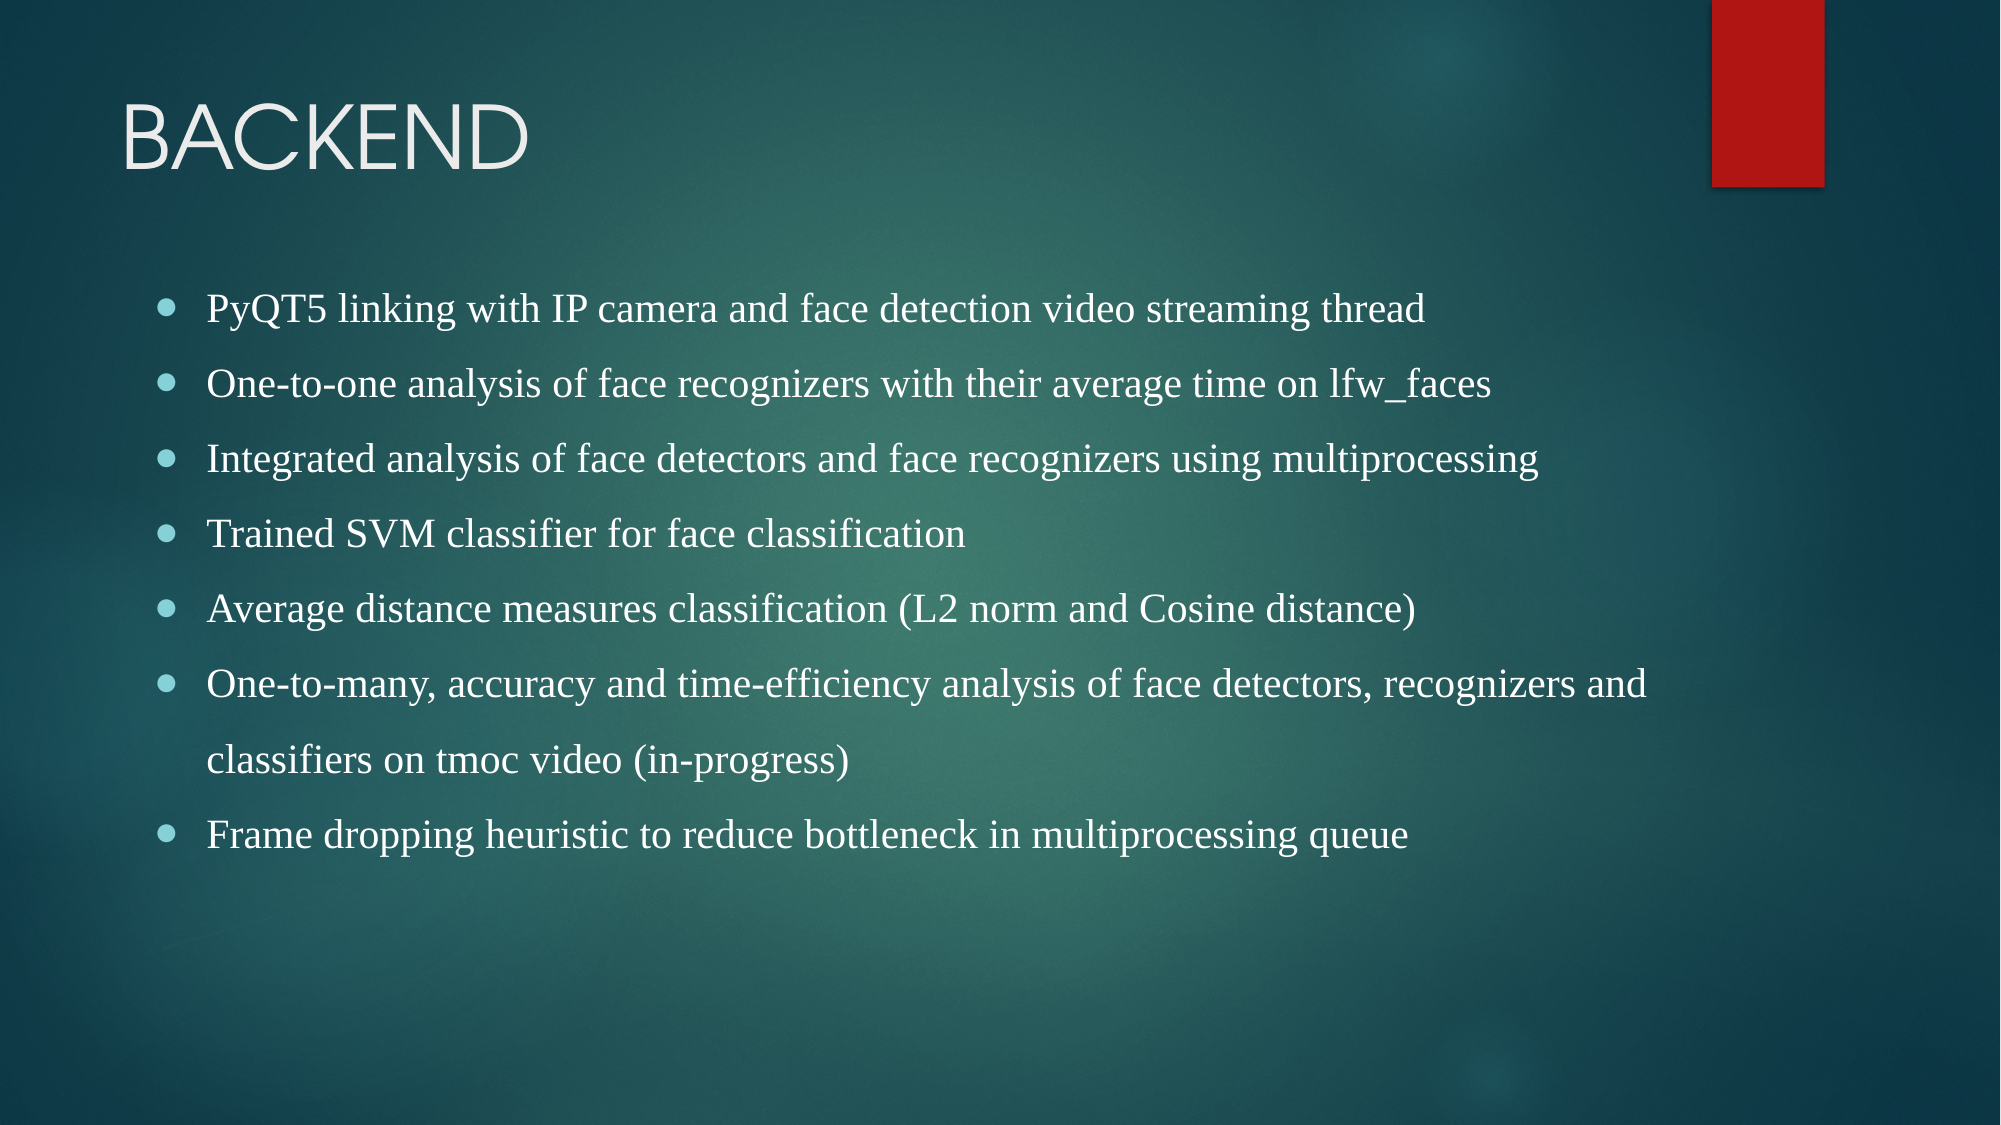

# BACKEND
PyQT5 linking with IP camera and face detection video streaming thread
One-to-one analysis of face recognizers with their average time on lfw_faces
Integrated analysis of face detectors and face recognizers using multiprocessing
Trained SVM classifier for face classification
Average distance measures classification (L2 norm and Cosine distance)
One-to-many, accuracy and time-efficiency analysis of face detectors, recognizers and classifiers on tmoc video (in-progress)
Frame dropping heuristic to reduce bottleneck in multiprocessing queue